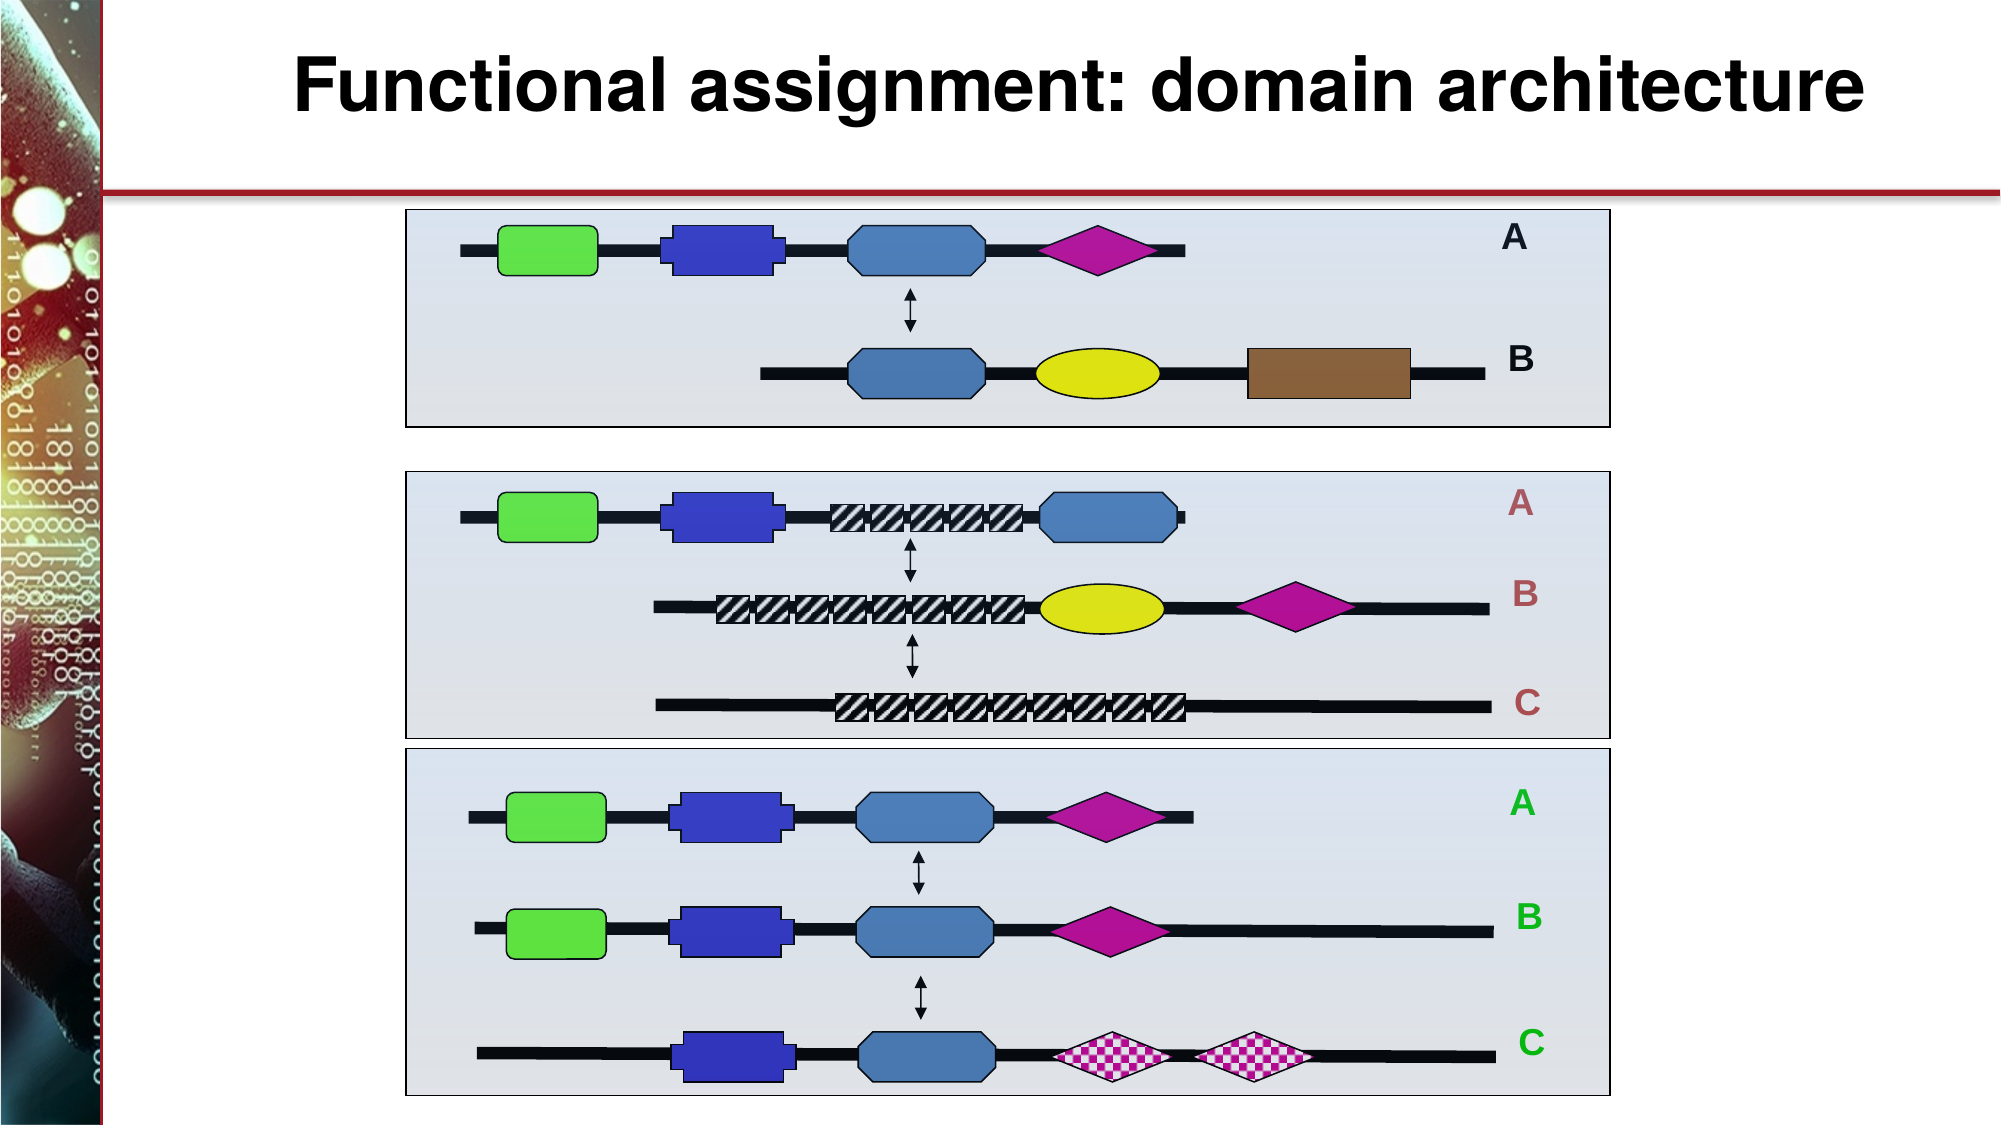

Functional assignment: domain architecture
A

B

A

B

C

A

B

C